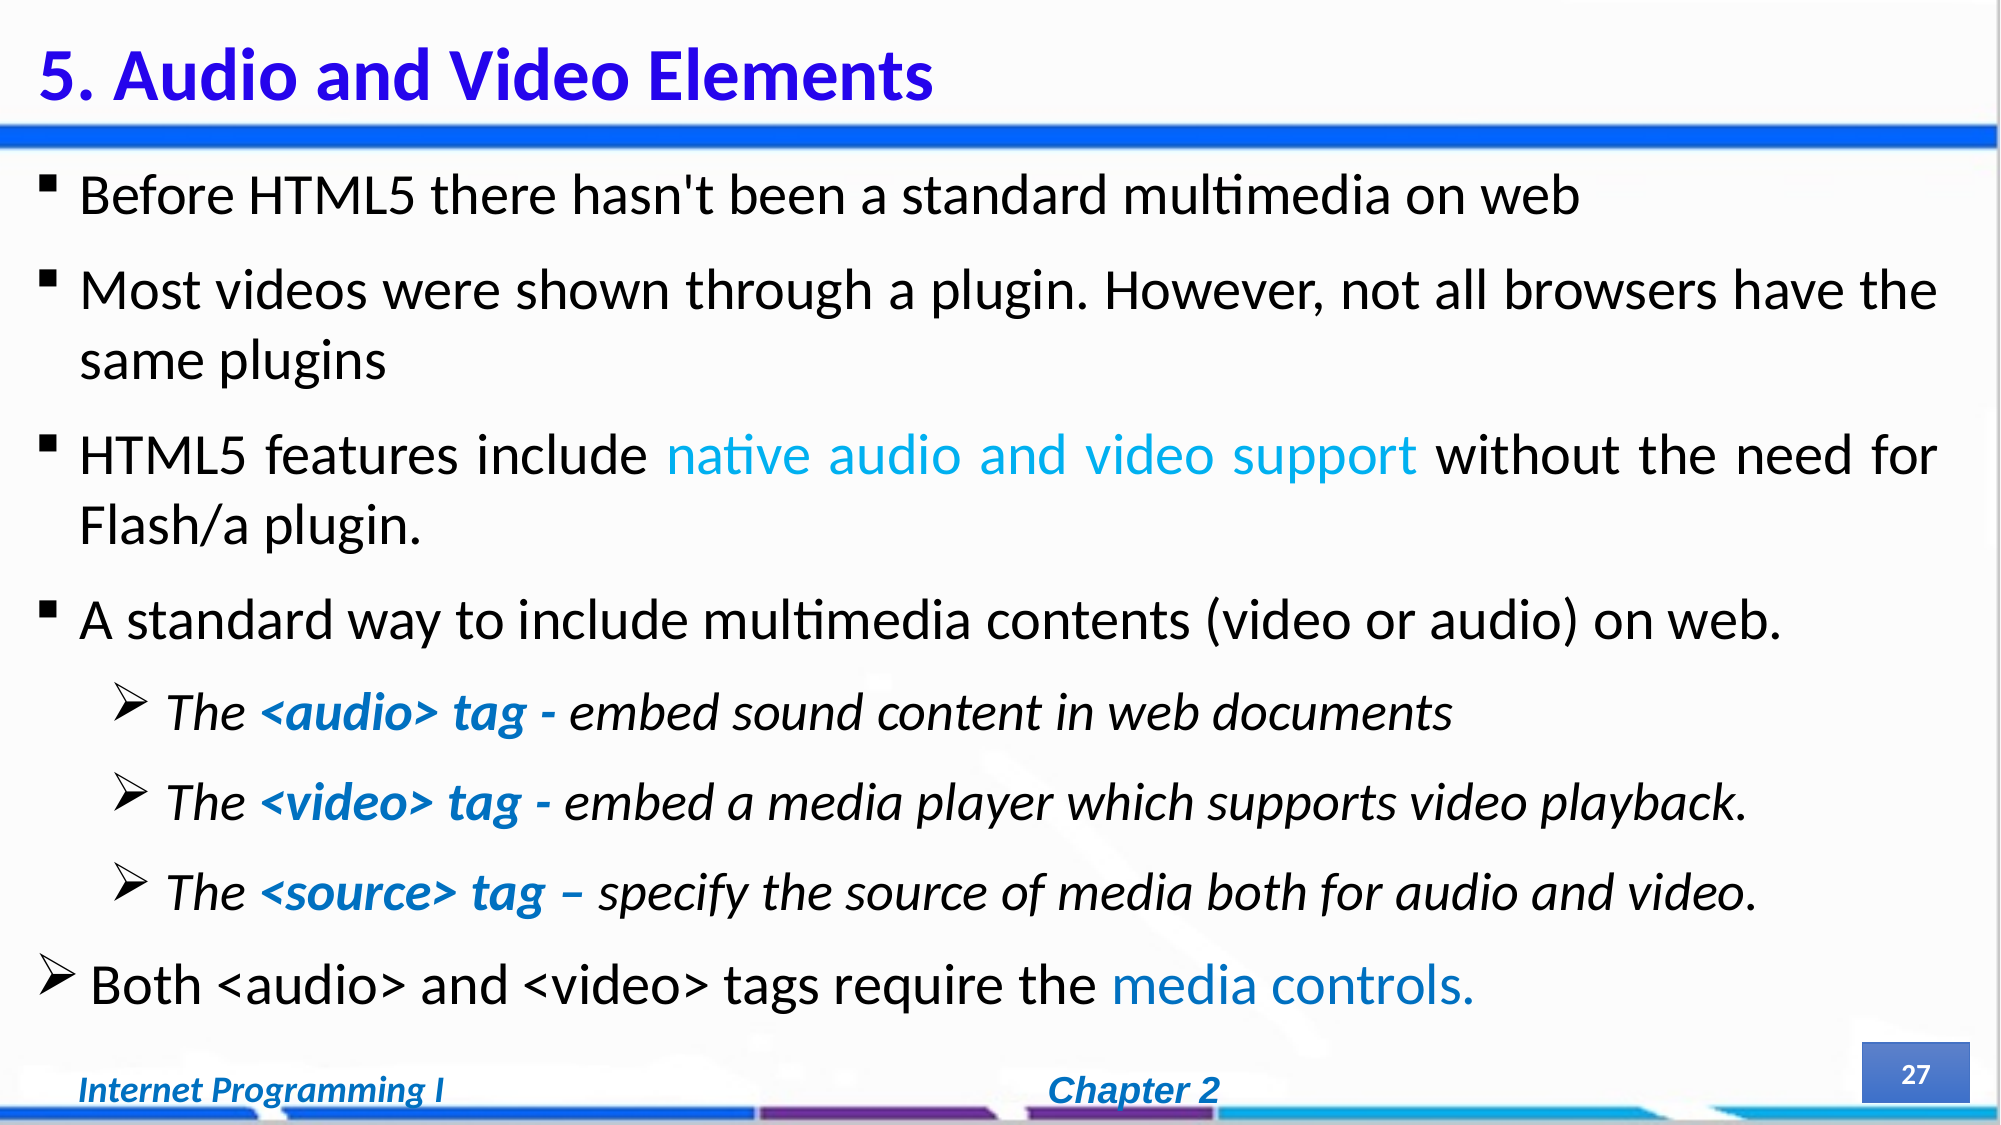

# 5. Audio and Video Elements
Before HTML5 there hasn't been a standard multimedia on web
Most videos were shown through a plugin. However, not all browsers have the same plugins
HTML5 features include native audio and video support without the need for Flash/a plugin.
A standard way to include multimedia contents (video or audio) on web.
The <audio> tag - embed sound content in web documents
The <video> tag - embed a media player which supports video playback.
The <source> tag – specify the source of media both for audio and video.
Both <audio> and <video> tags require the media controls.
27
Internet Programming I
Chapter 2